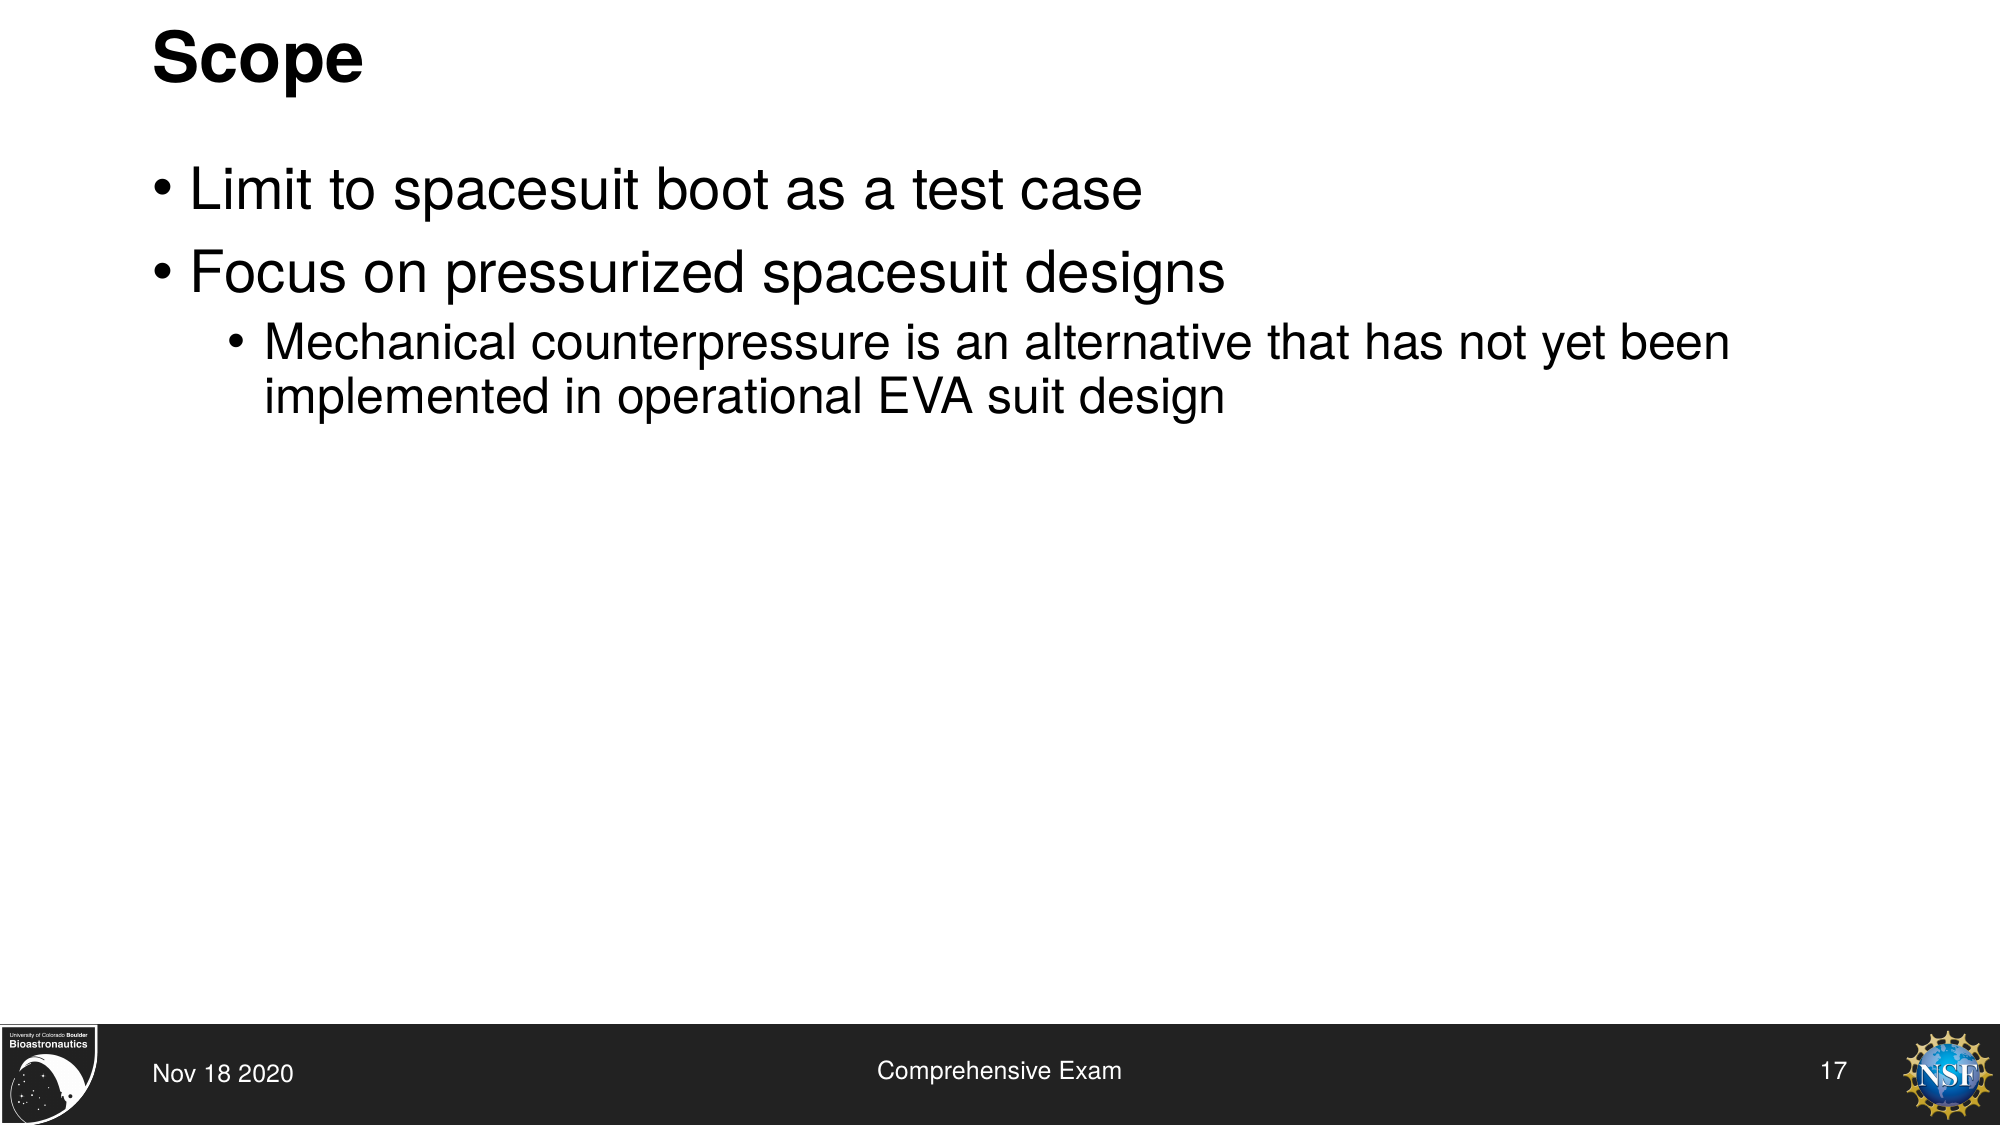

# Scope
Limit to spacesuit boot as a test case
Focus on pressurized spacesuit designs
Mechanical counterpressure is an alternative that has not yet been implemented in operational EVA suit design
Nov 18 2020
Comprehensive Exam
17